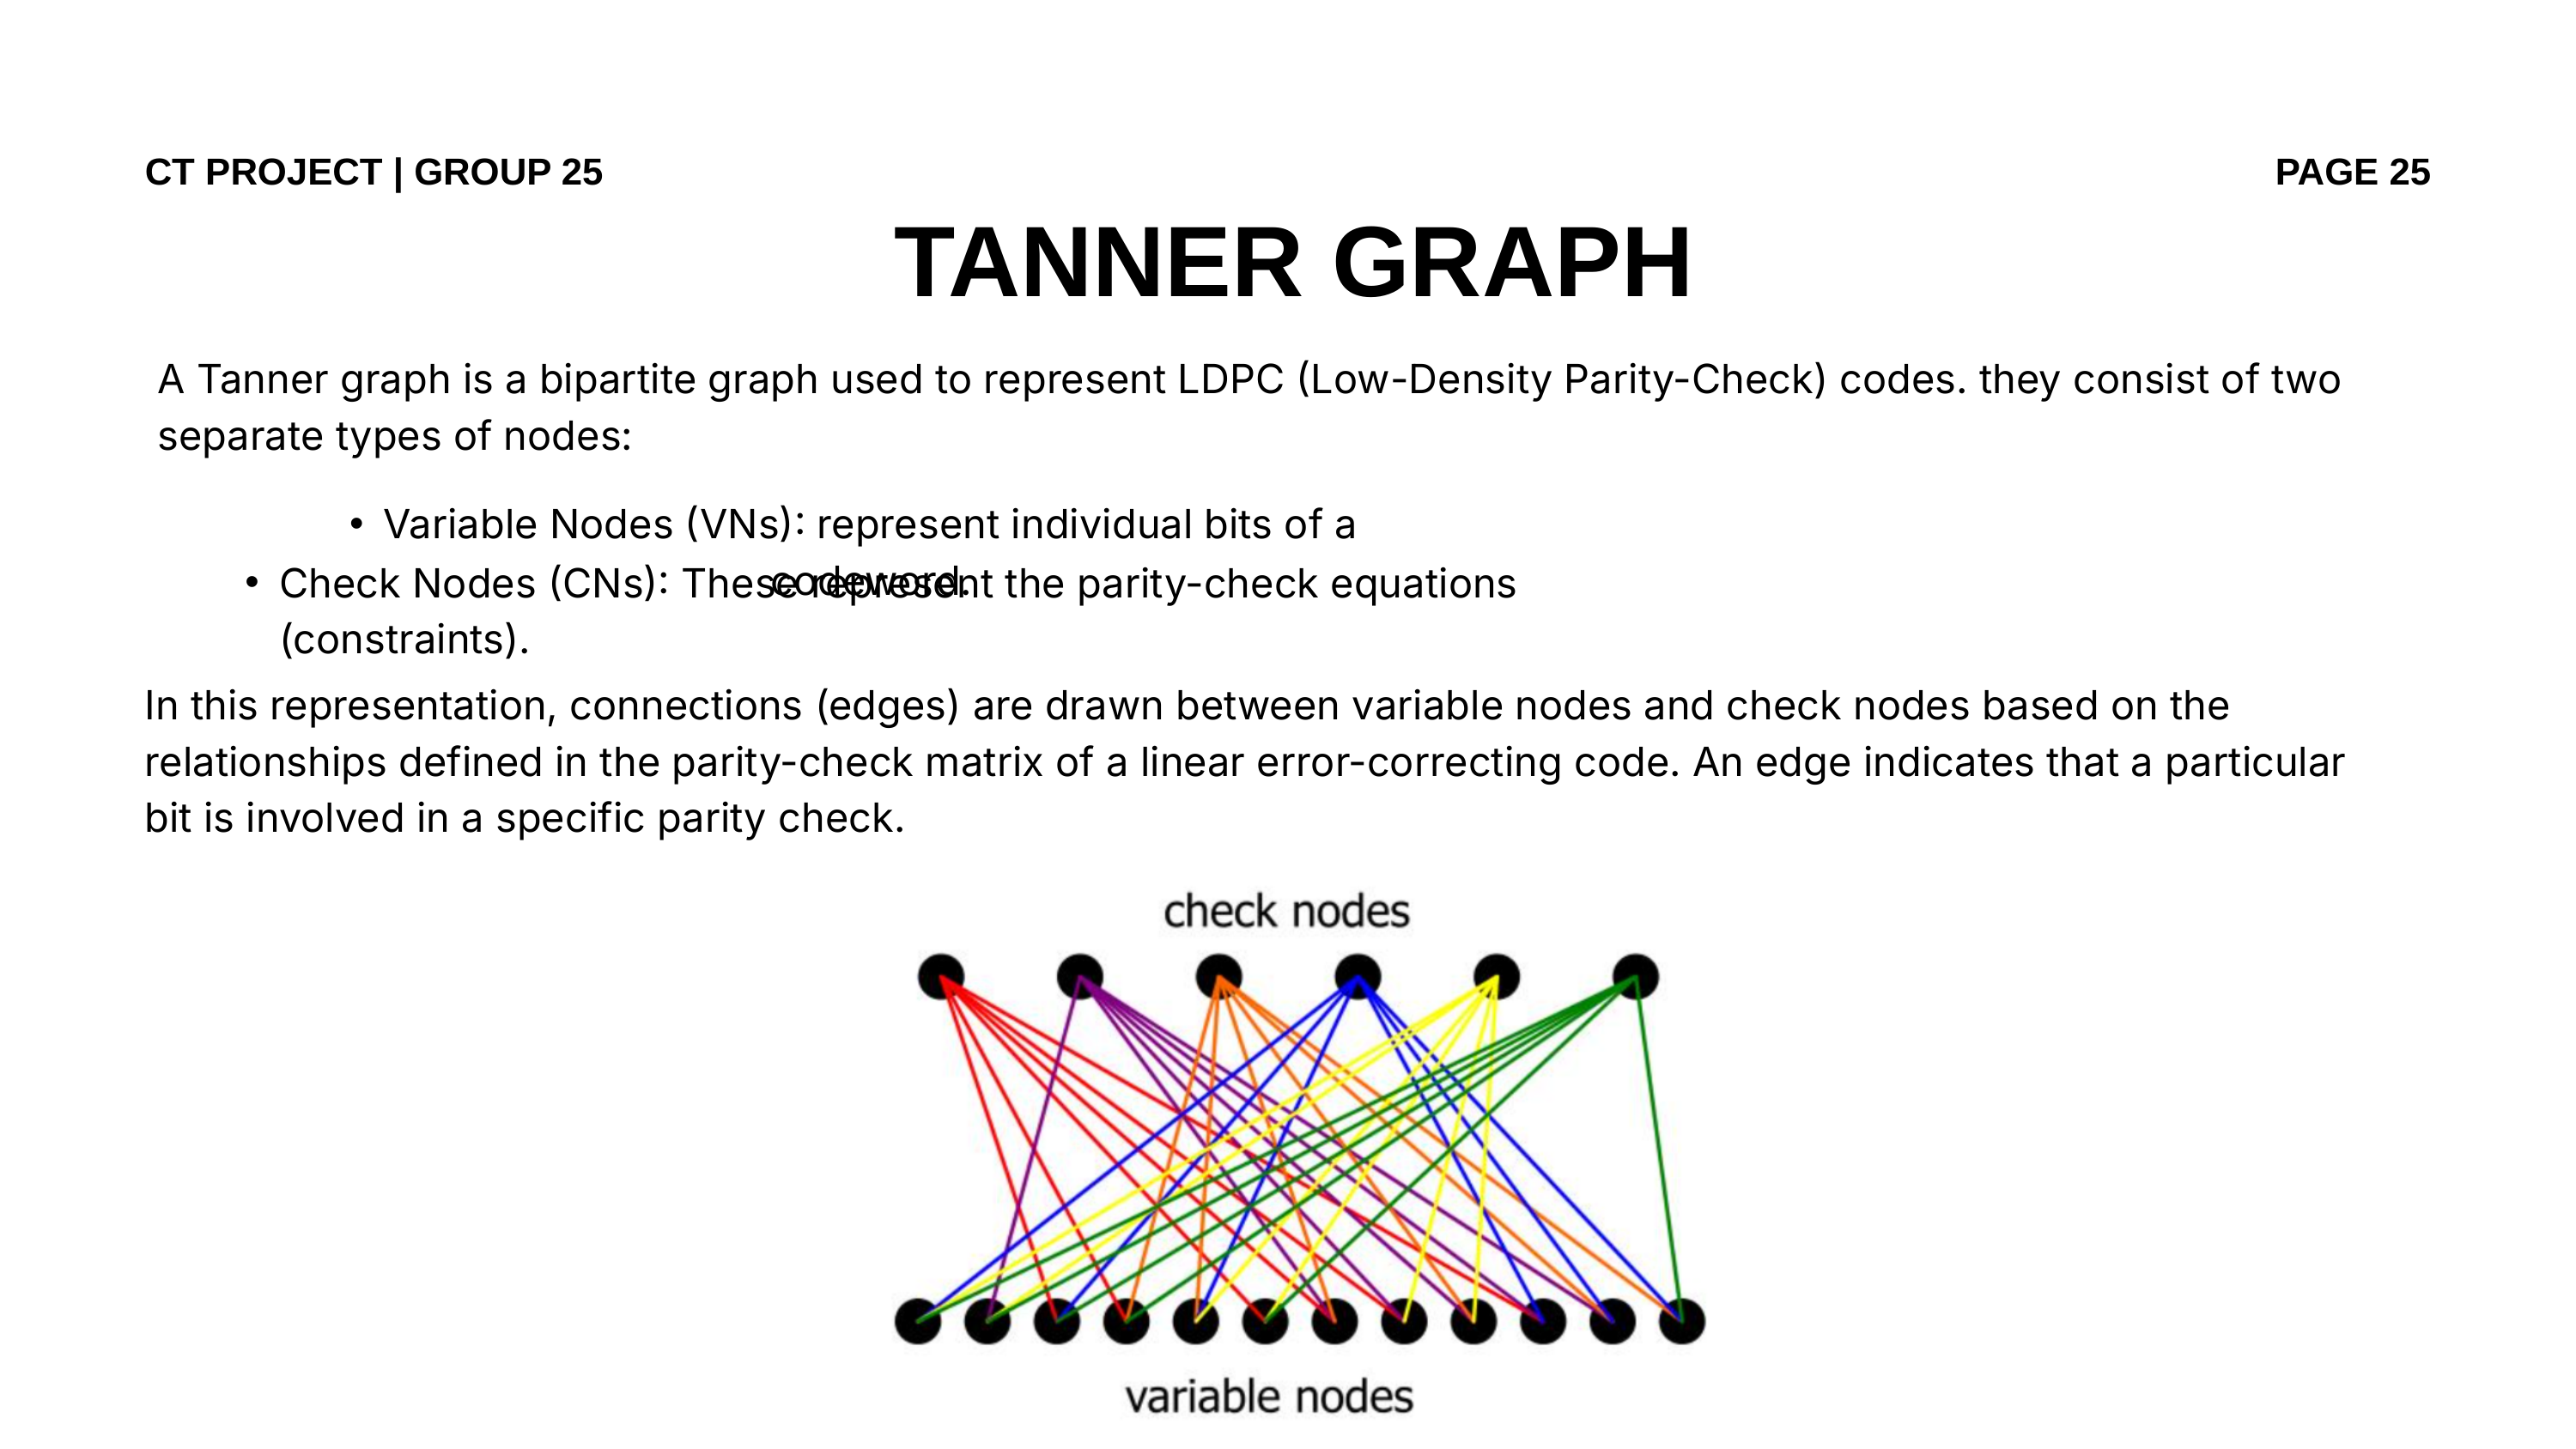

CT PROJECT | GROUP 25
PAGE 25
TANNER GRAPH
A Tanner graph is a bipartite graph used to represent LDPC (Low-Density Parity-Check) codes. they consist of two separate types of nodes:
Variable Nodes (VNs): represent individual bits of a codeword.
Check Nodes (CNs): These represent the parity-check equations (constraints).
In this representation, connections (edges) are drawn between variable nodes and check nodes based on the relationships defined in the parity-check matrix of a linear error-correcting code. An edge indicates that a particular bit is involved in a specific parity check.